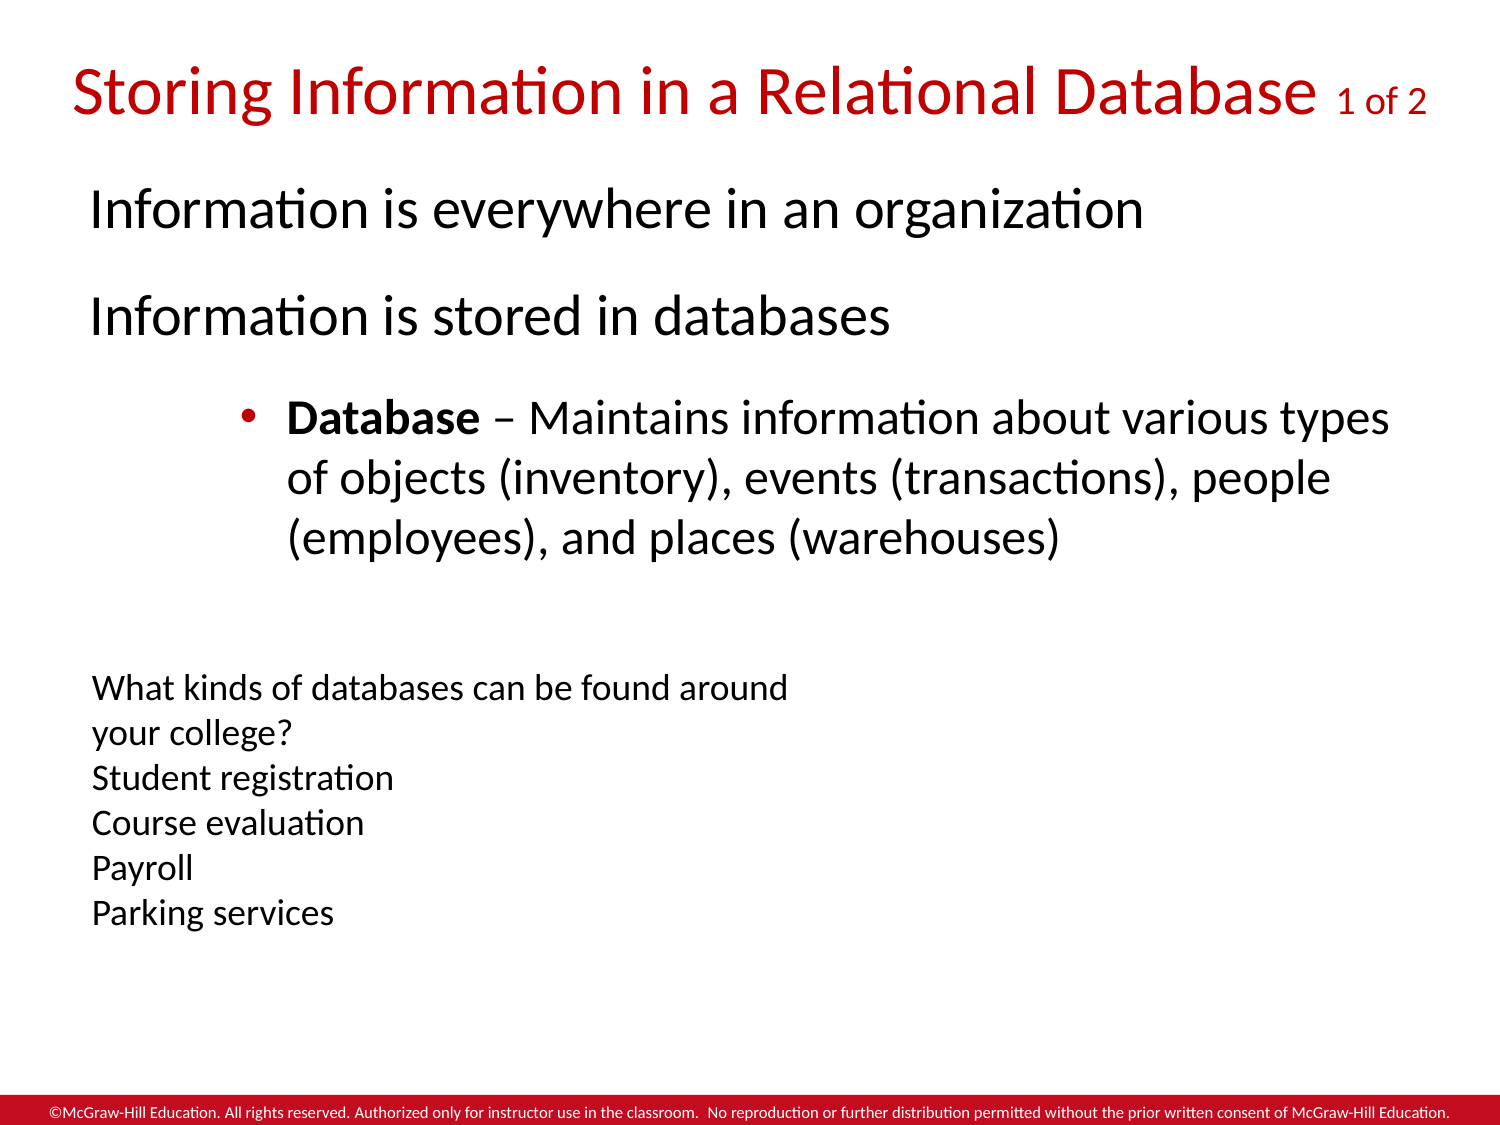

# Storing Information in a Relational Database 1 of 2
Information is everywhere in an organization
Information is stored in databases
Database – Maintains information about various types of objects (inventory), events (transactions), people (employees), and places (warehouses)
What kinds of databases can be found around your college?
Student registration
Course evaluation
Payroll
Parking services